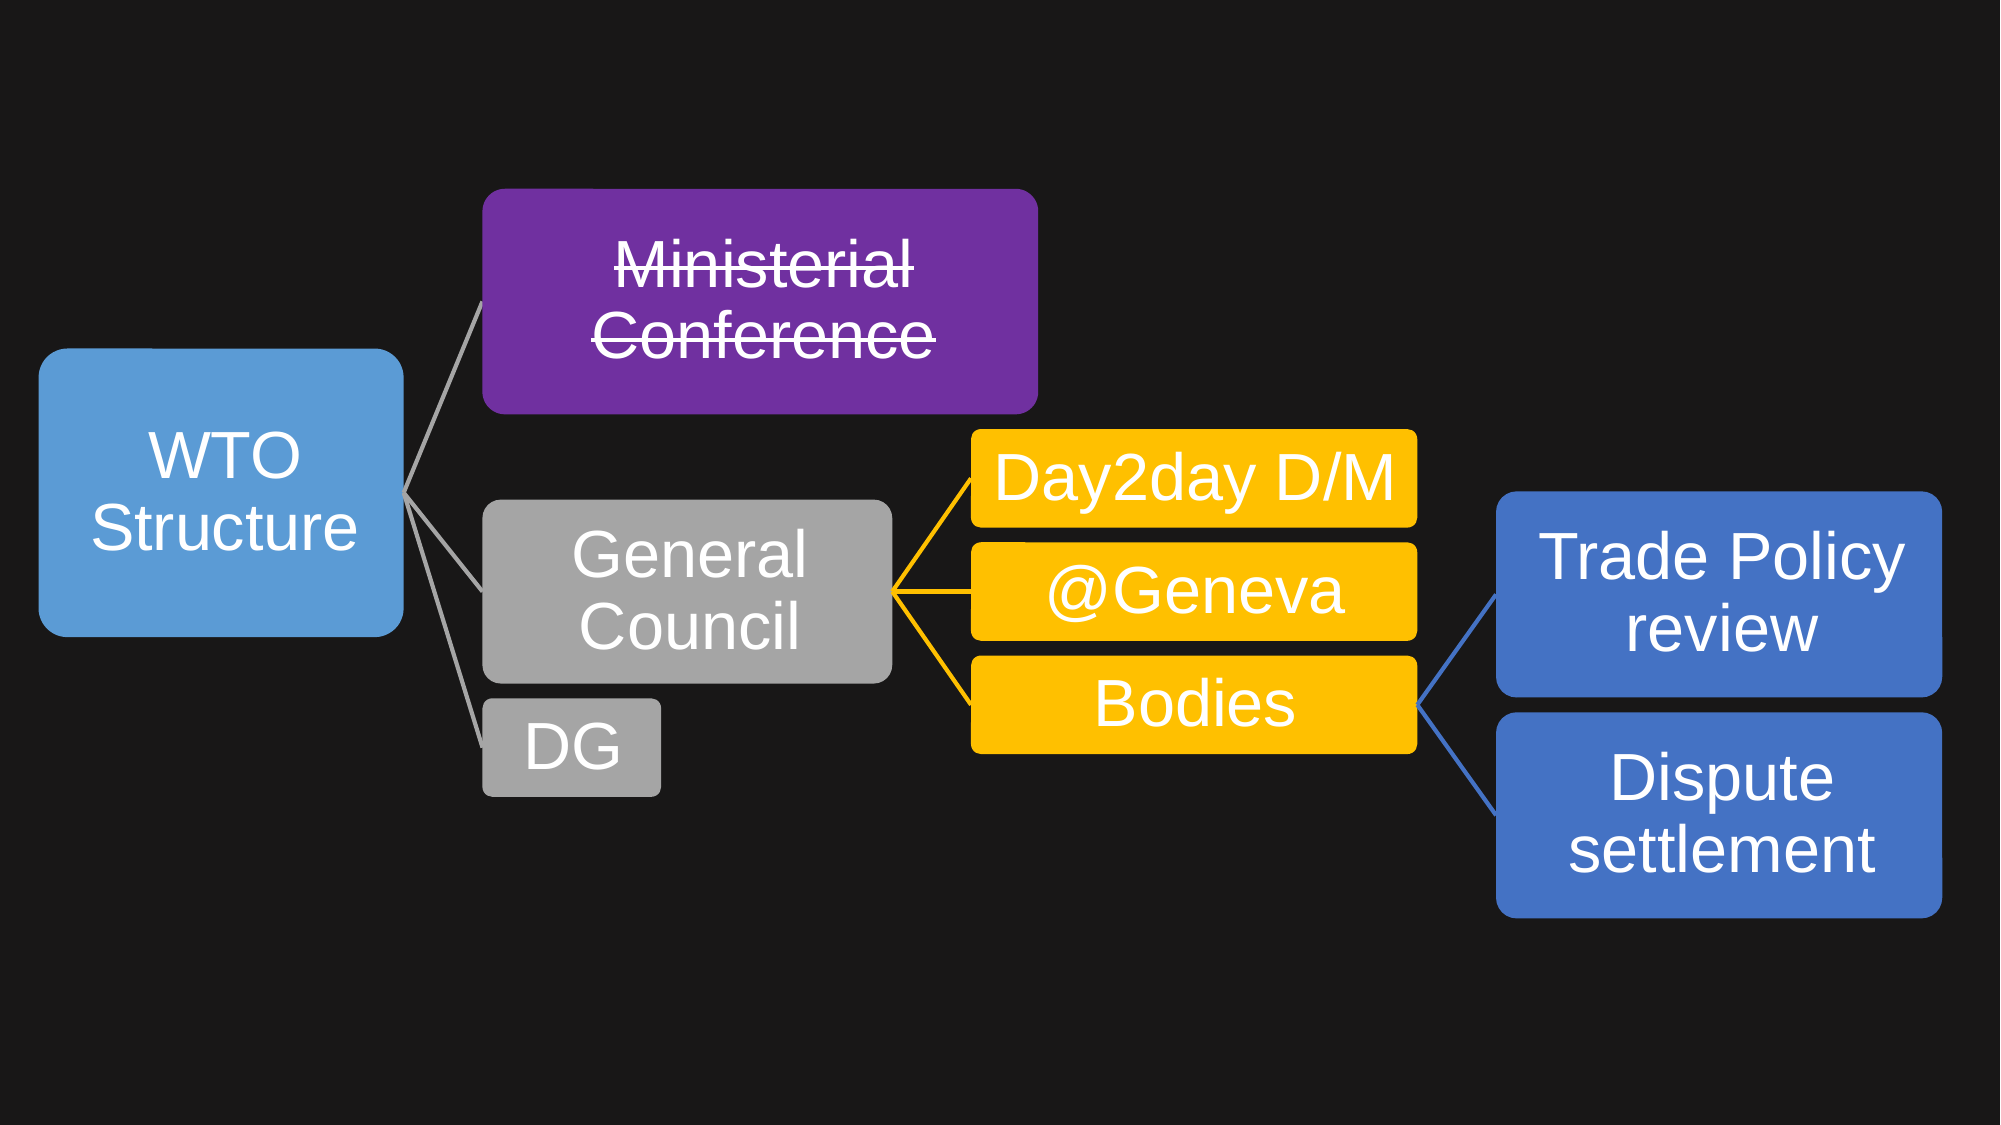

WTO
Structure

Ministerial
Conference

General
Council

Day2day D/M

@Geneva

Bodies

Trade Policy review

Dispute settlement

DG